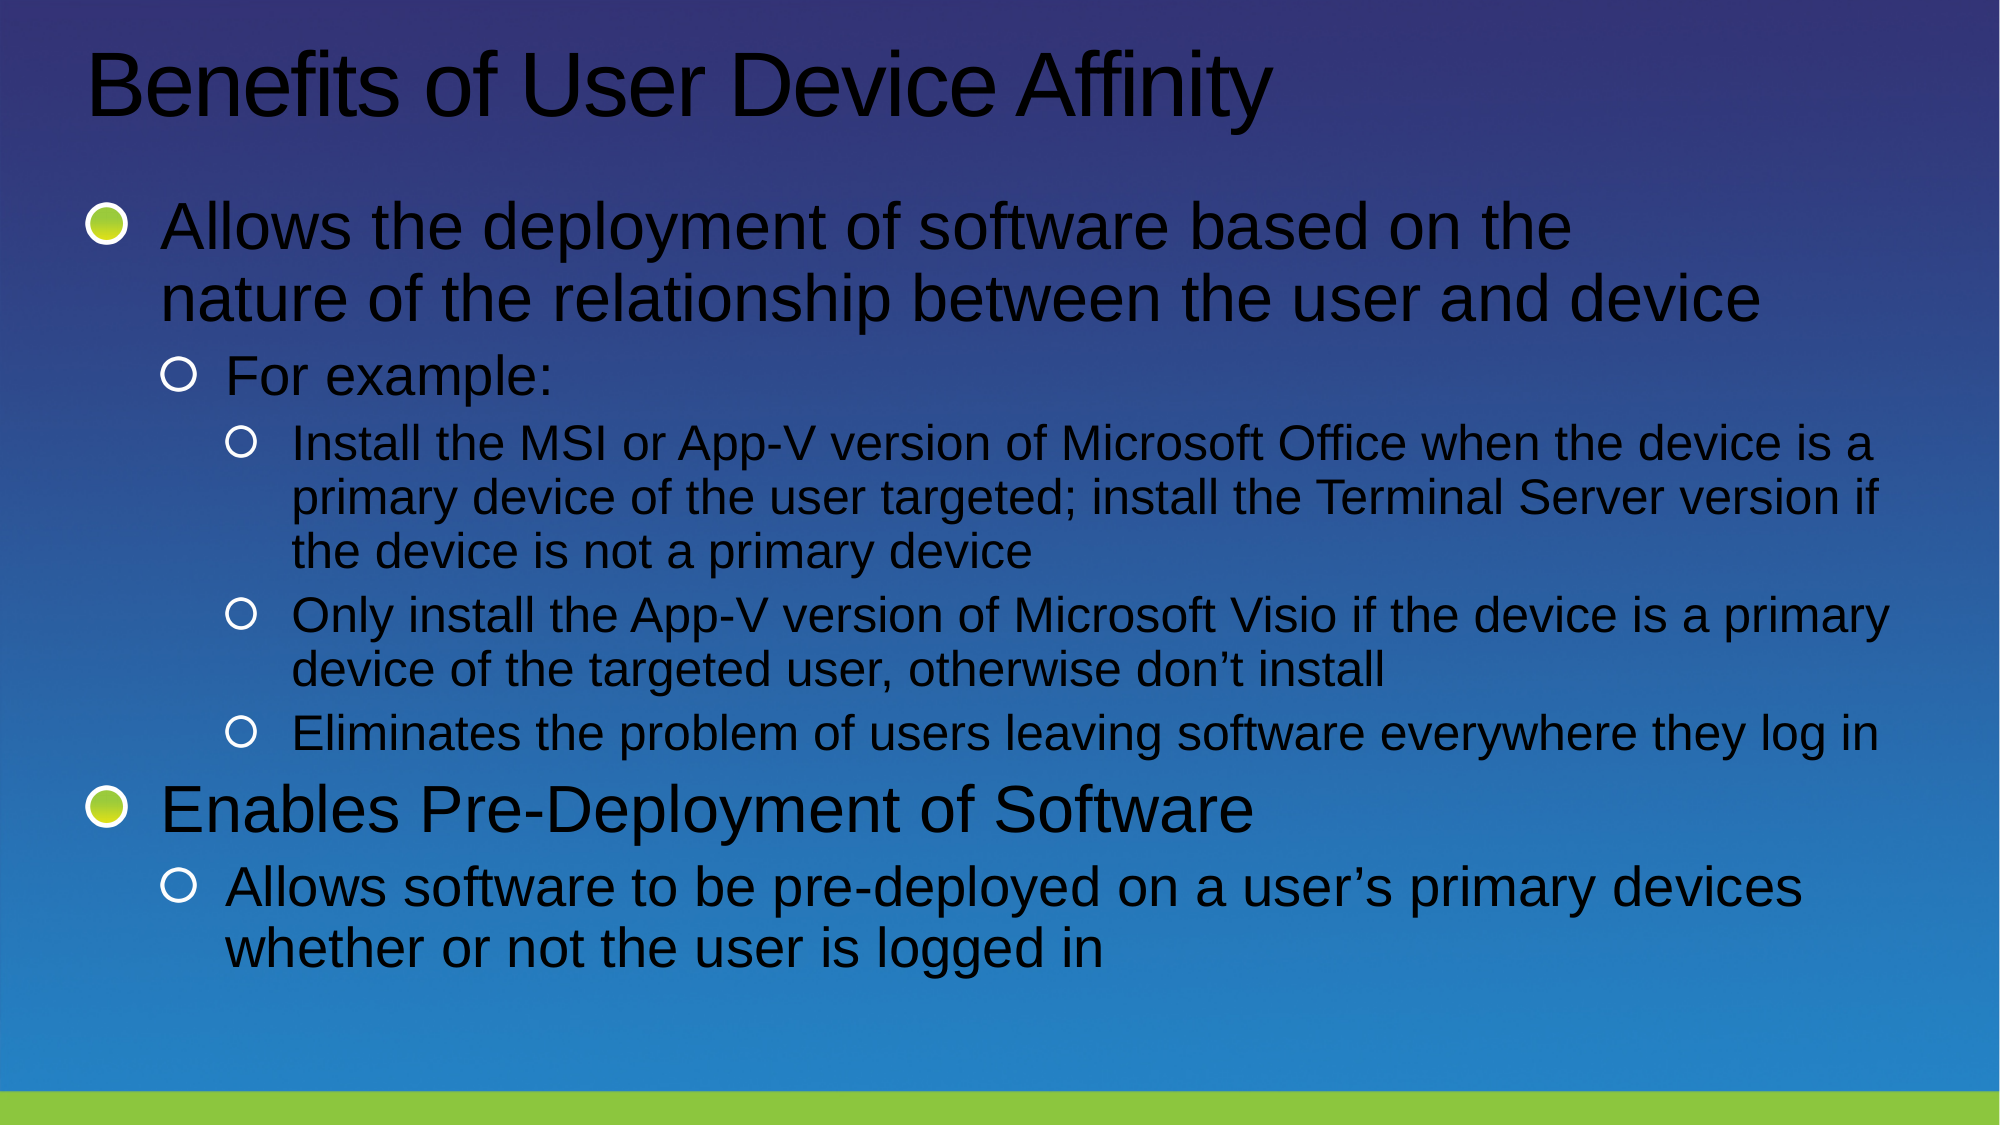

# Benefits of User Device Affinity
Allows the deployment of software based on the
nature of the relationship between the user and device
For example:
Install the MSI or App-V version of Microsoft Office when the device is a primary device of the user targeted; install the Terminal Server version if the device is not a primary device
Only install the App-V version of Microsoft Visio if the device is a primary device of the targeted user, otherwise don’t install
Eliminates the problem of users leaving software everywhere they log in
Enables Pre-Deployment of Software
Allows software to be pre-deployed on a user’s primary devices whether or not the user is logged in